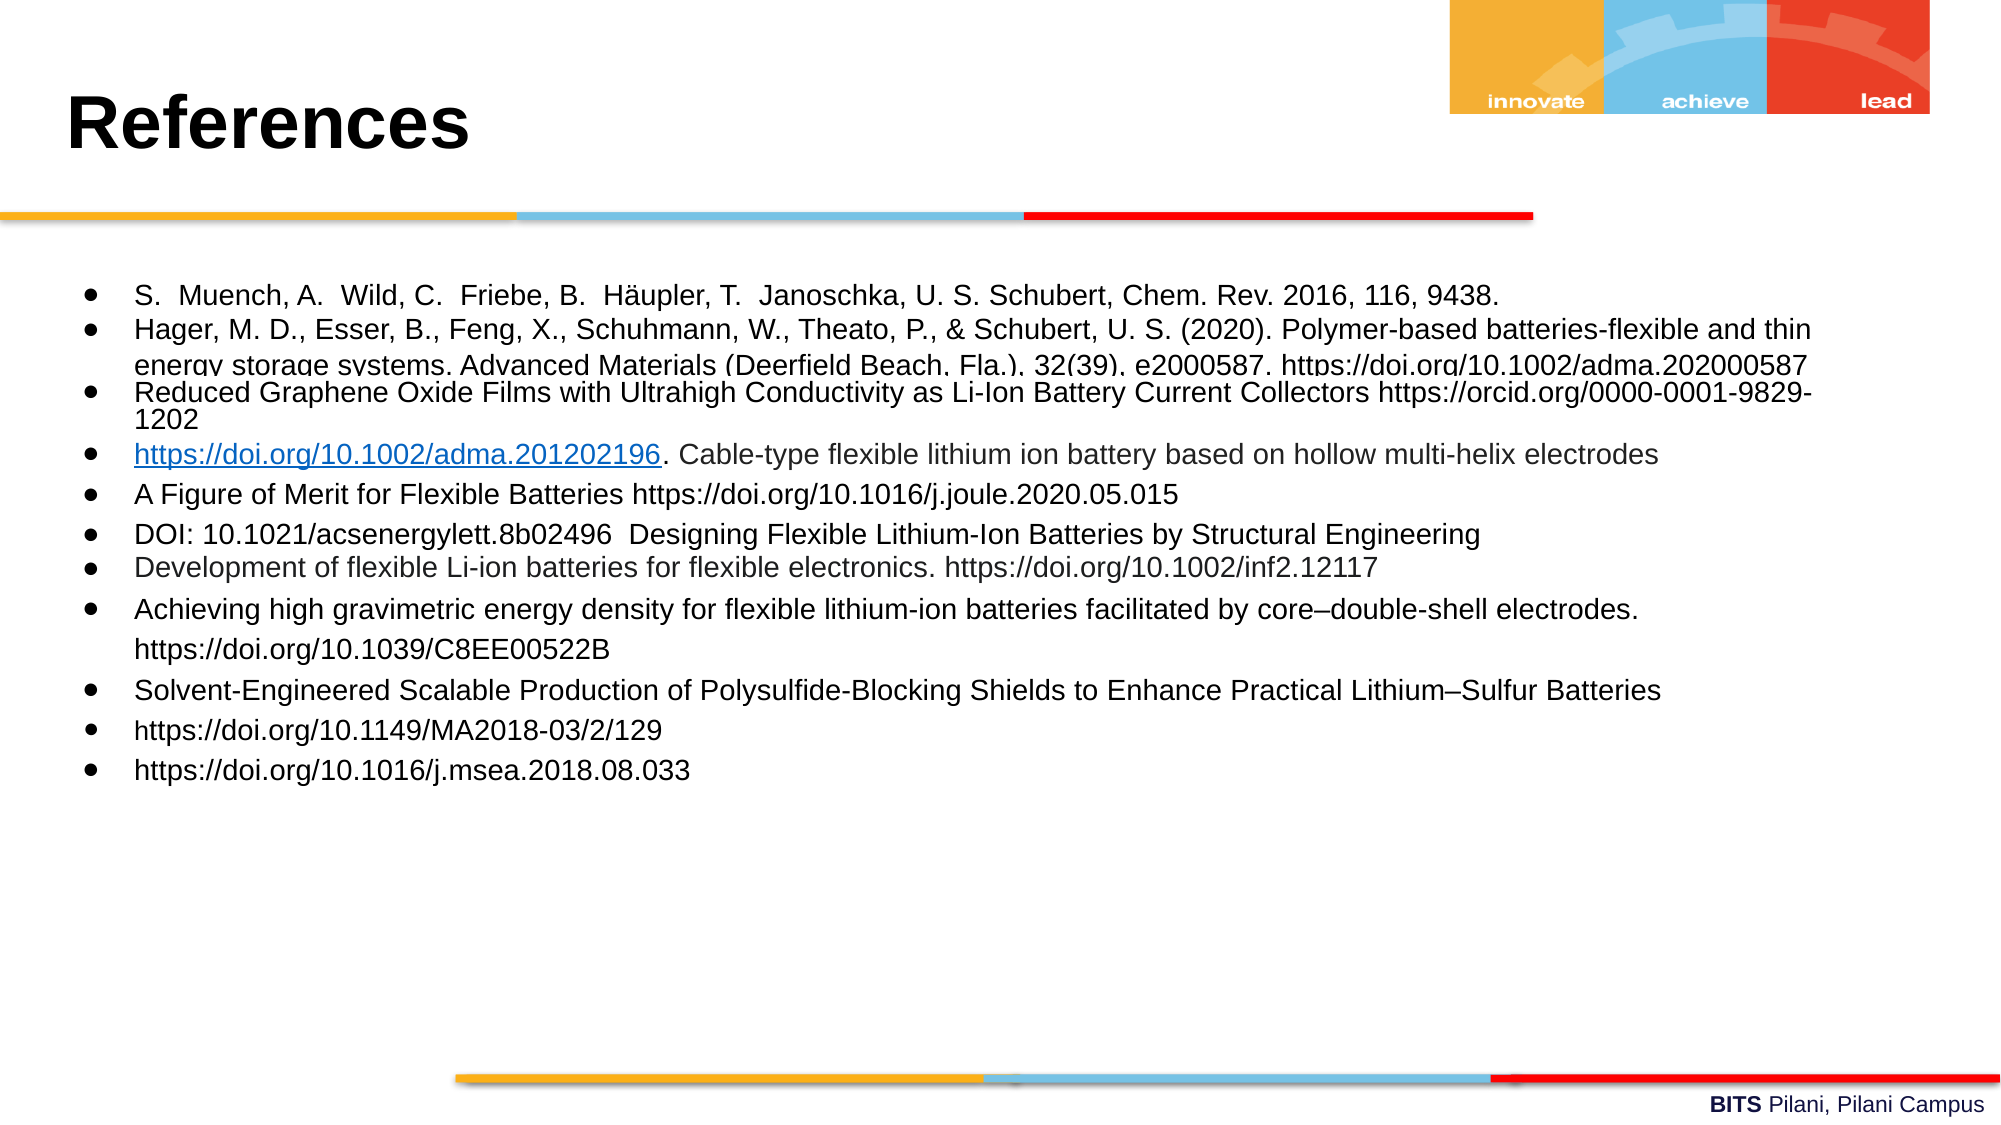

References
S.  Muench, A.  Wild, C.  Friebe, B.  Häupler, T.  Janoschka, U. S. Schubert, Chem. Rev. 2016, 116, 9438.
Hager, M. D., Esser, B., Feng, X., Schuhmann, W., Theato, P., & Schubert, U. S. (2020). Polymer-based batteries-flexible and thin energy storage systems. Advanced Materials (Deerfield Beach, Fla.), 32(39), e2000587. https://doi.org/10.1002/adma.202000587
Reduced Graphene Oxide Films with Ultrahigh Conductivity as Li-Ion Battery Current Collectors https://orcid.org/0000-0001-9829-1202
https://doi.org/10.1002/adma.201202196. Cable-type flexible lithium ion battery based on hollow multi-helix electrodes
A Figure of Merit for Flexible Batteries https://doi.org/10.1016/j.joule.2020.05.015
DOI: 10.1021/acsenergylett.8b02496  Designing Flexible Lithium-Ion Batteries by Structural Engineering
Development of flexible Li-ion batteries for flexible electronics. https://doi.org/10.1002/inf2.12117
Achieving high gravimetric energy density for flexible lithium-ion batteries facilitated by core–double-shell electrodes. https://doi.org/10.1039/C8EE00522B
Solvent-Engineered Scalable Production of Polysulfide-Blocking Shields to Enhance Practical Lithium–Sulfur Batteries
https://doi.org/10.1149/MA2018-03/2/129
https://doi.org/10.1016/j.msea.2018.08.033